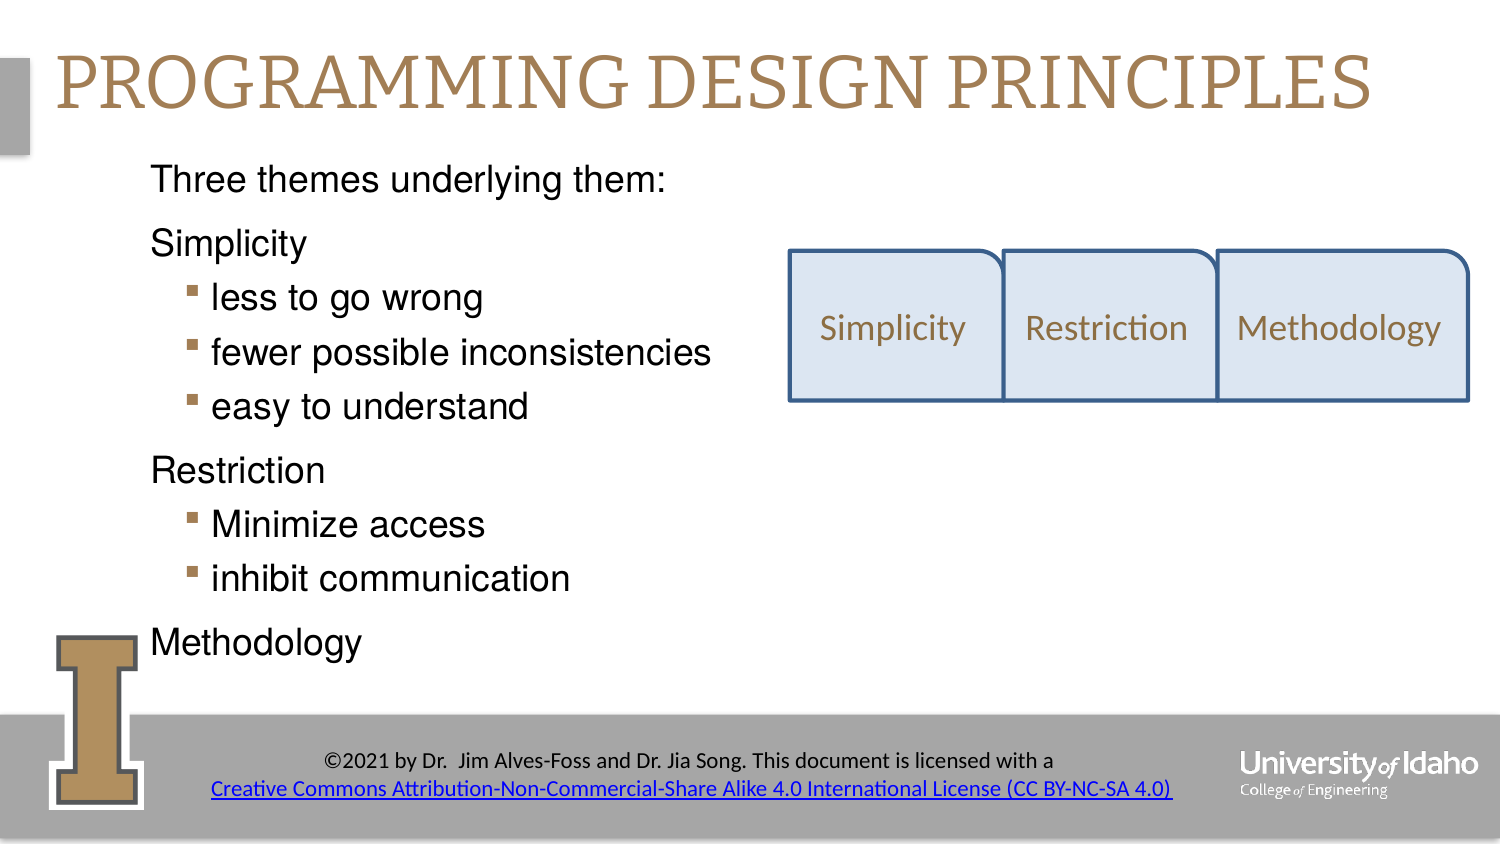

# Programming design principles
Three themes underlying them:
Simplicity
less to go wrong
fewer possible inconsistencies
easy to understand
Restriction
Minimize access
inhibit communication
Methodology

Simplicity
Restriction
Methodology